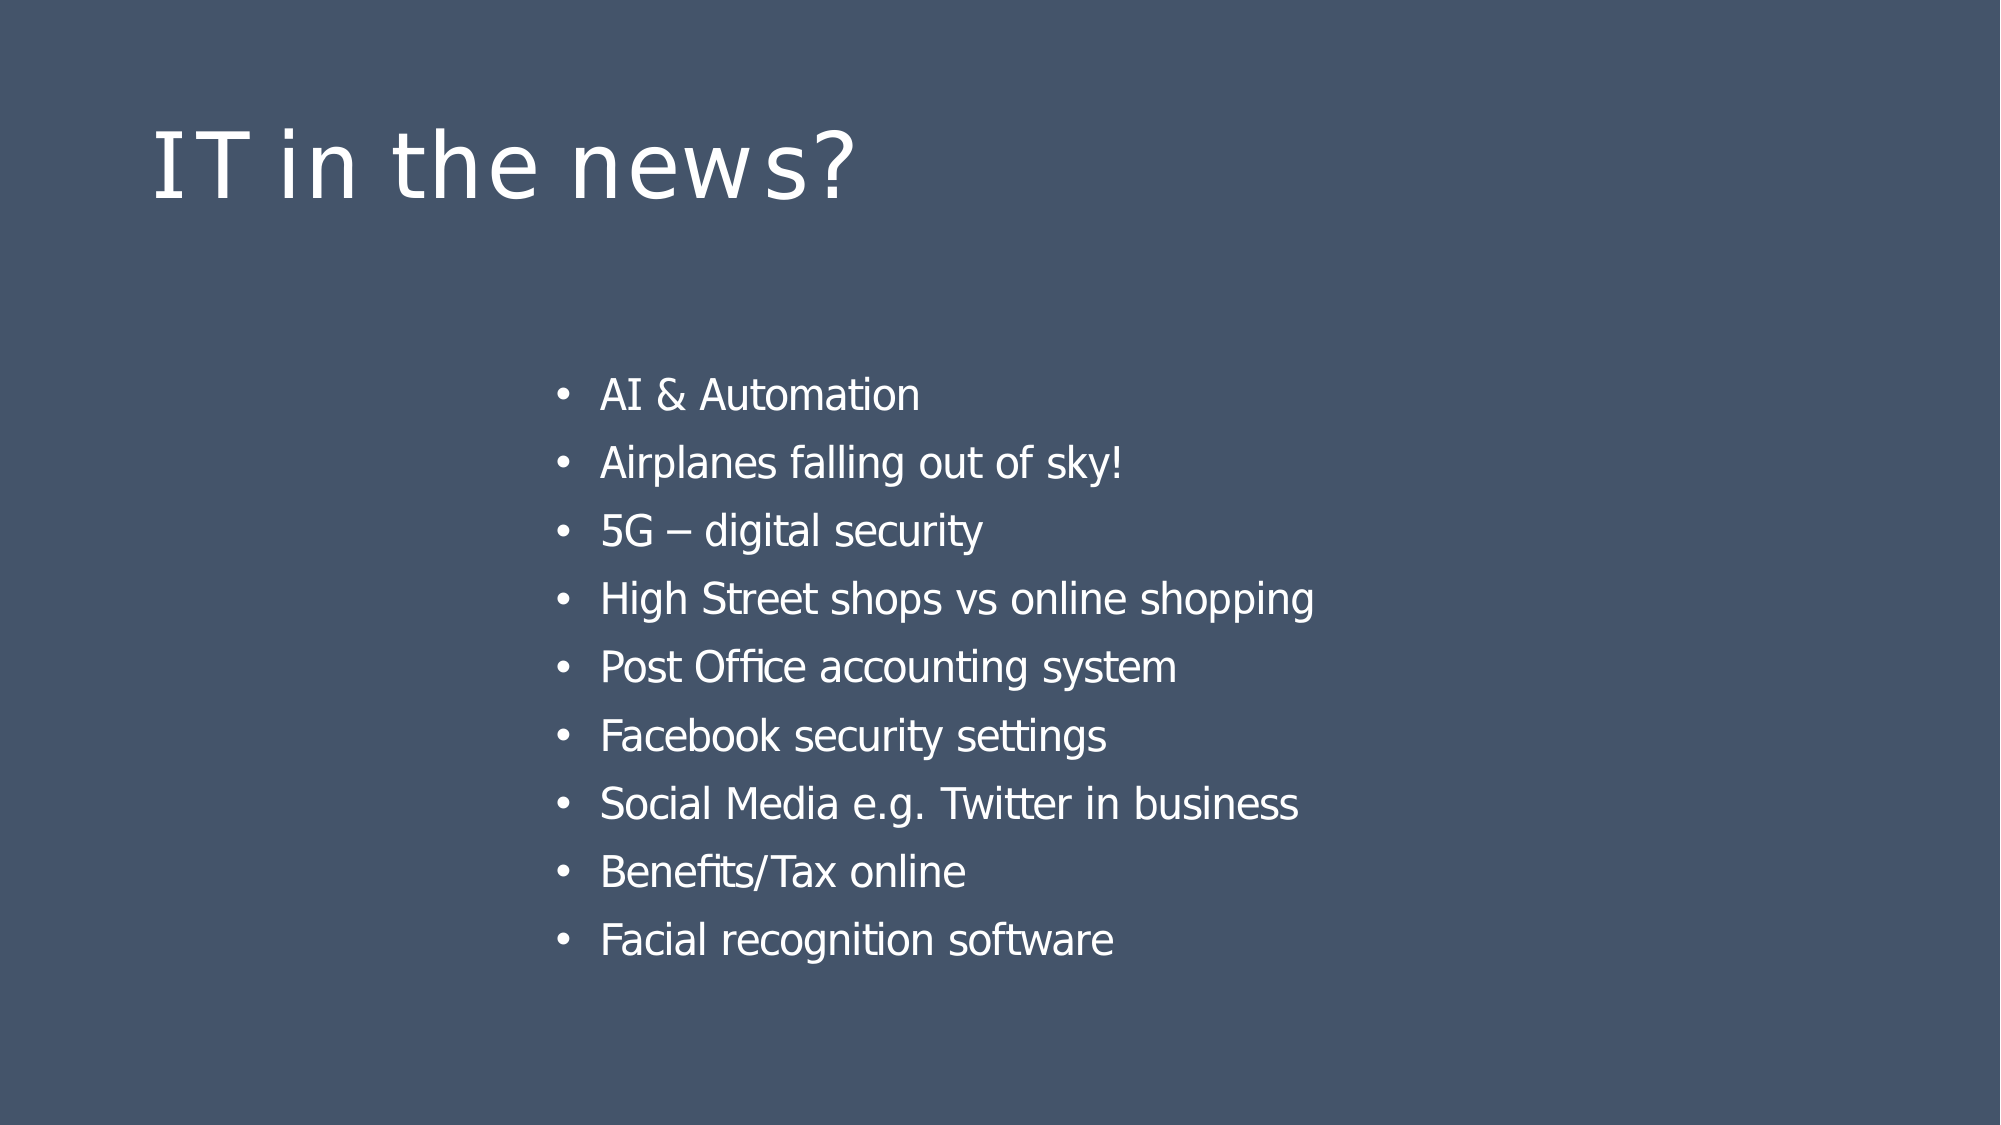

# IT in the news?
AI & Automation
Airplanes falling out of sky!
5G – digital security
High Street shops vs online shopping
Post Office accounting system
Facebook security settings
Social Media e.g. Twitter in business
Benefits/Tax online
Facial recognition software